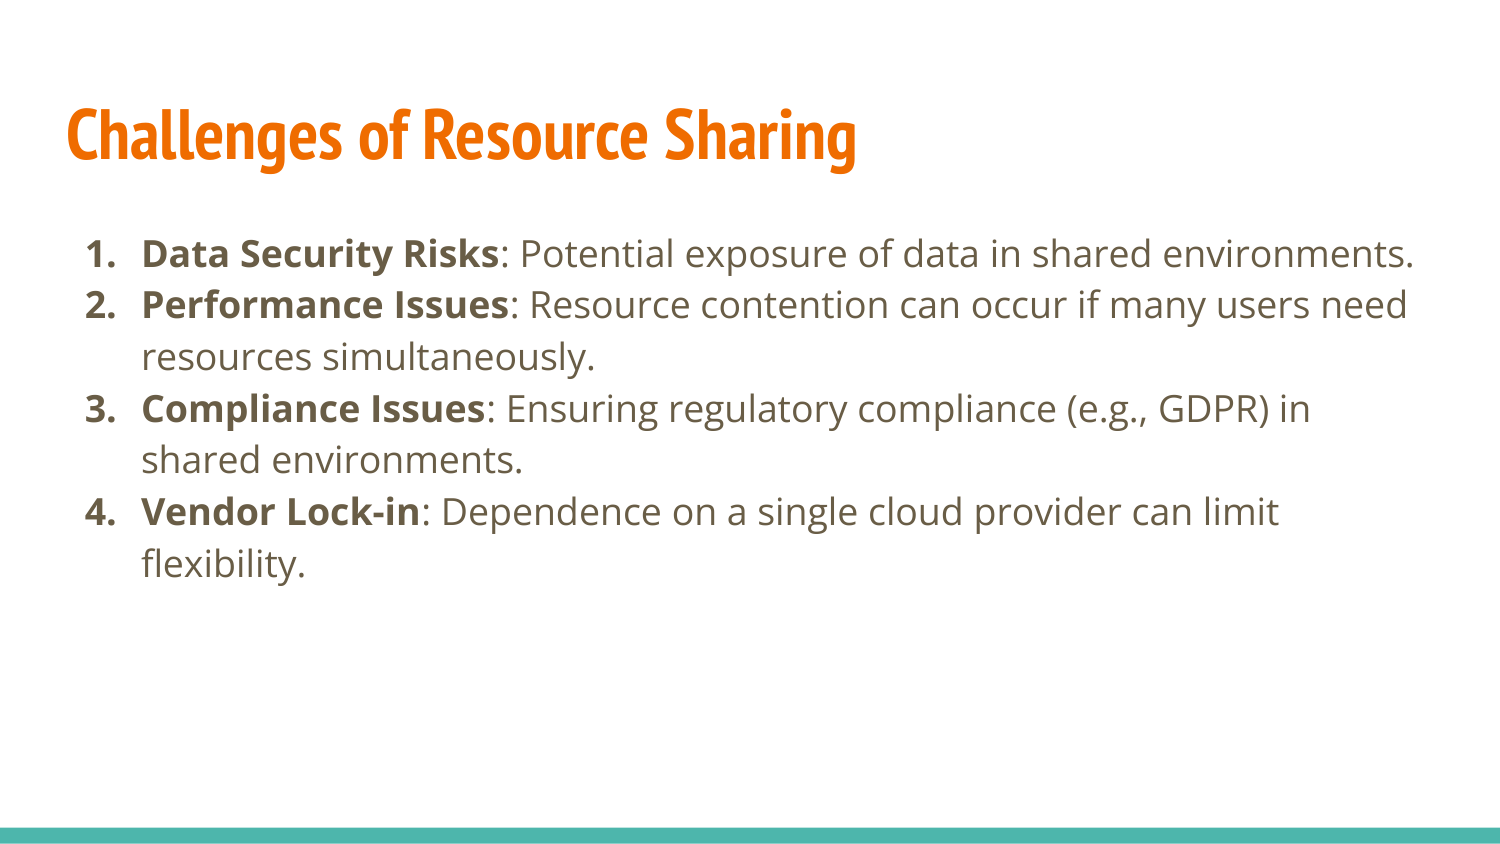

# Challenges of Resource Sharing
Data Security Risks: Potential exposure of data in shared environments.
Performance Issues: Resource contention can occur if many users need resources simultaneously.
Compliance Issues: Ensuring regulatory compliance (e.g., GDPR) in shared environments.
Vendor Lock-in: Dependence on a single cloud provider can limit flexibility.